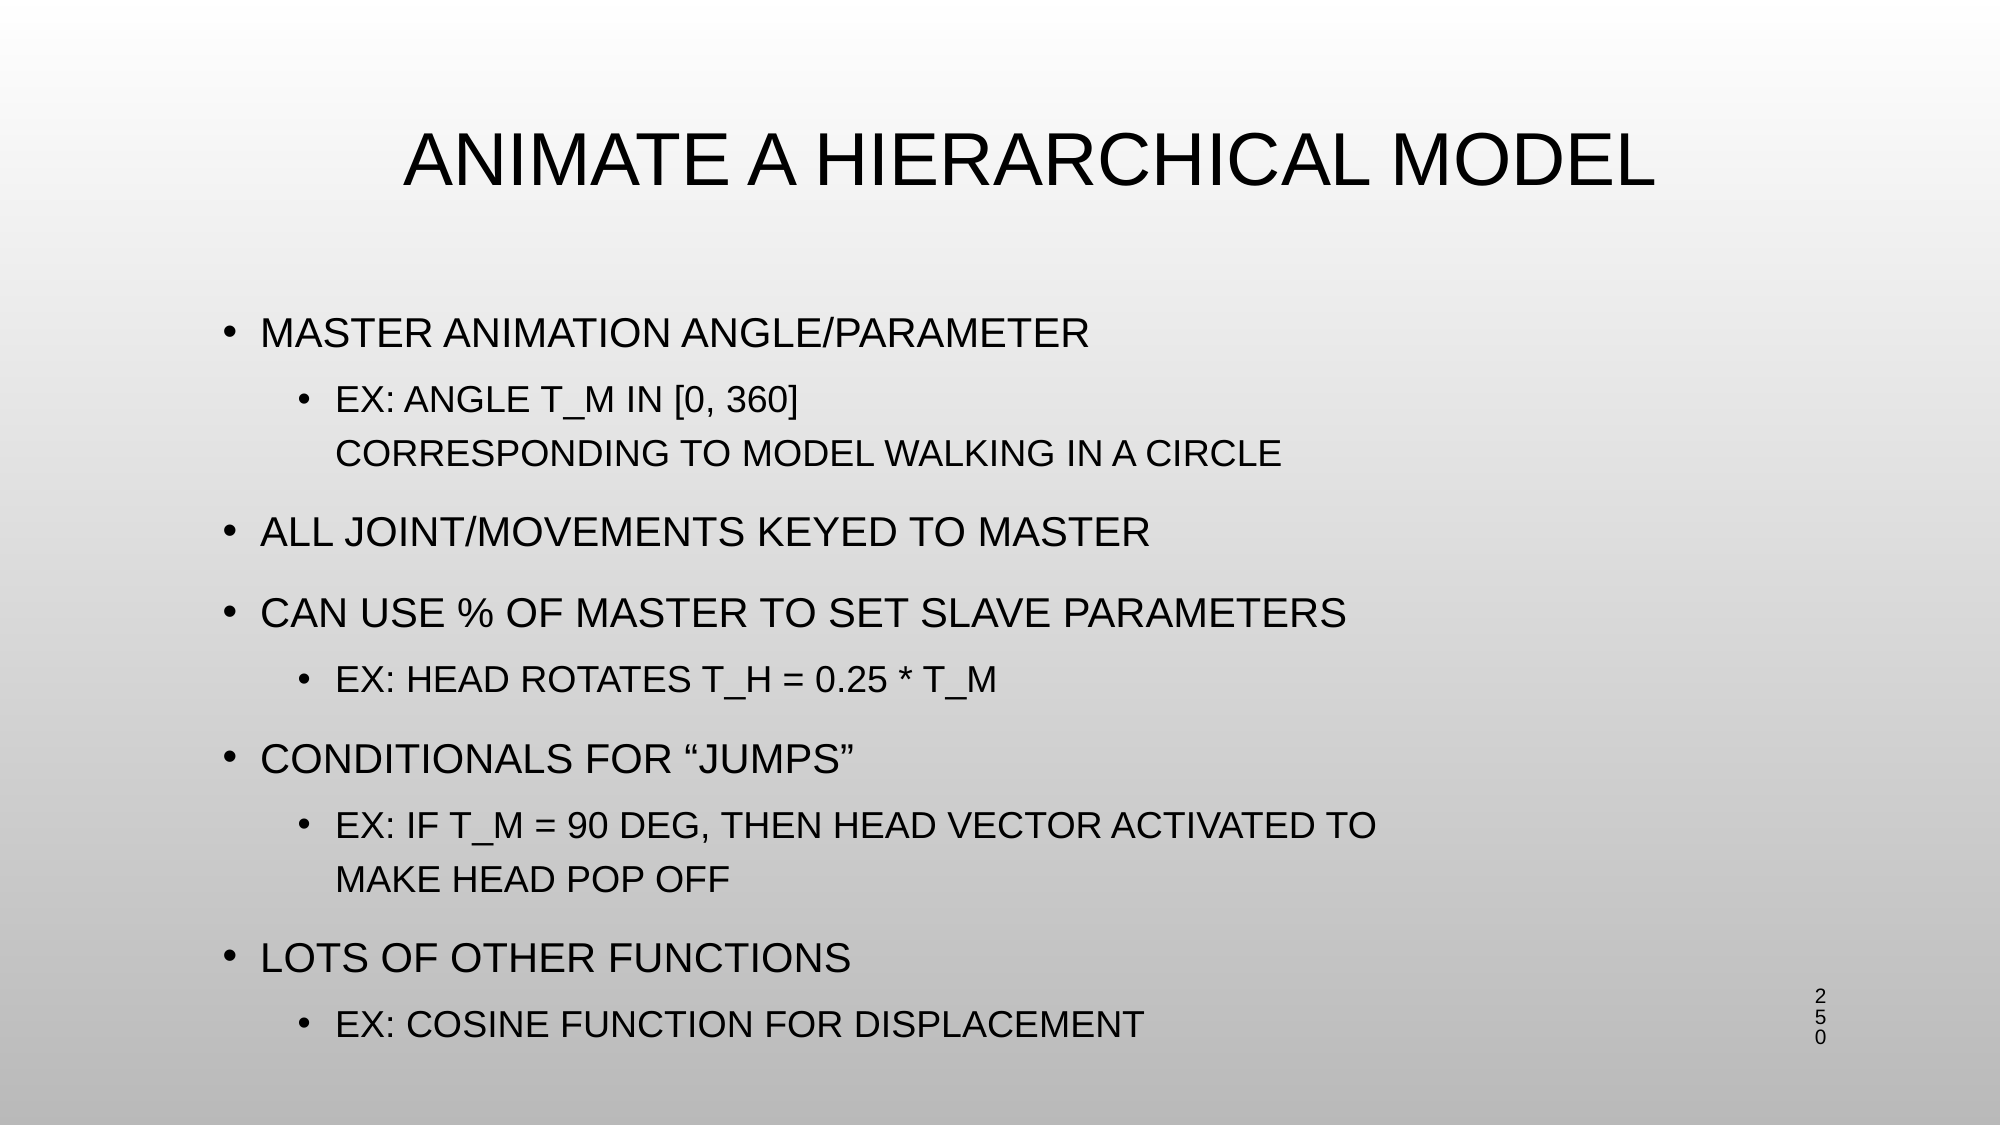

# Animate a Hierarchical Model
Master animation angle/parameter
Ex: Angle t_m in [0, 360]
corresponding to model walking in a circle
All joint/movements keyed to master
Can use % of master to set slave parameters
Ex: head rotates t_h = 0.25 * t_m
Conditionals for “jumps”
Ex: if t_m = 90 deg, then head vector activated to make head pop off
Lots of other functions
Ex: Cosine function for displacement
250